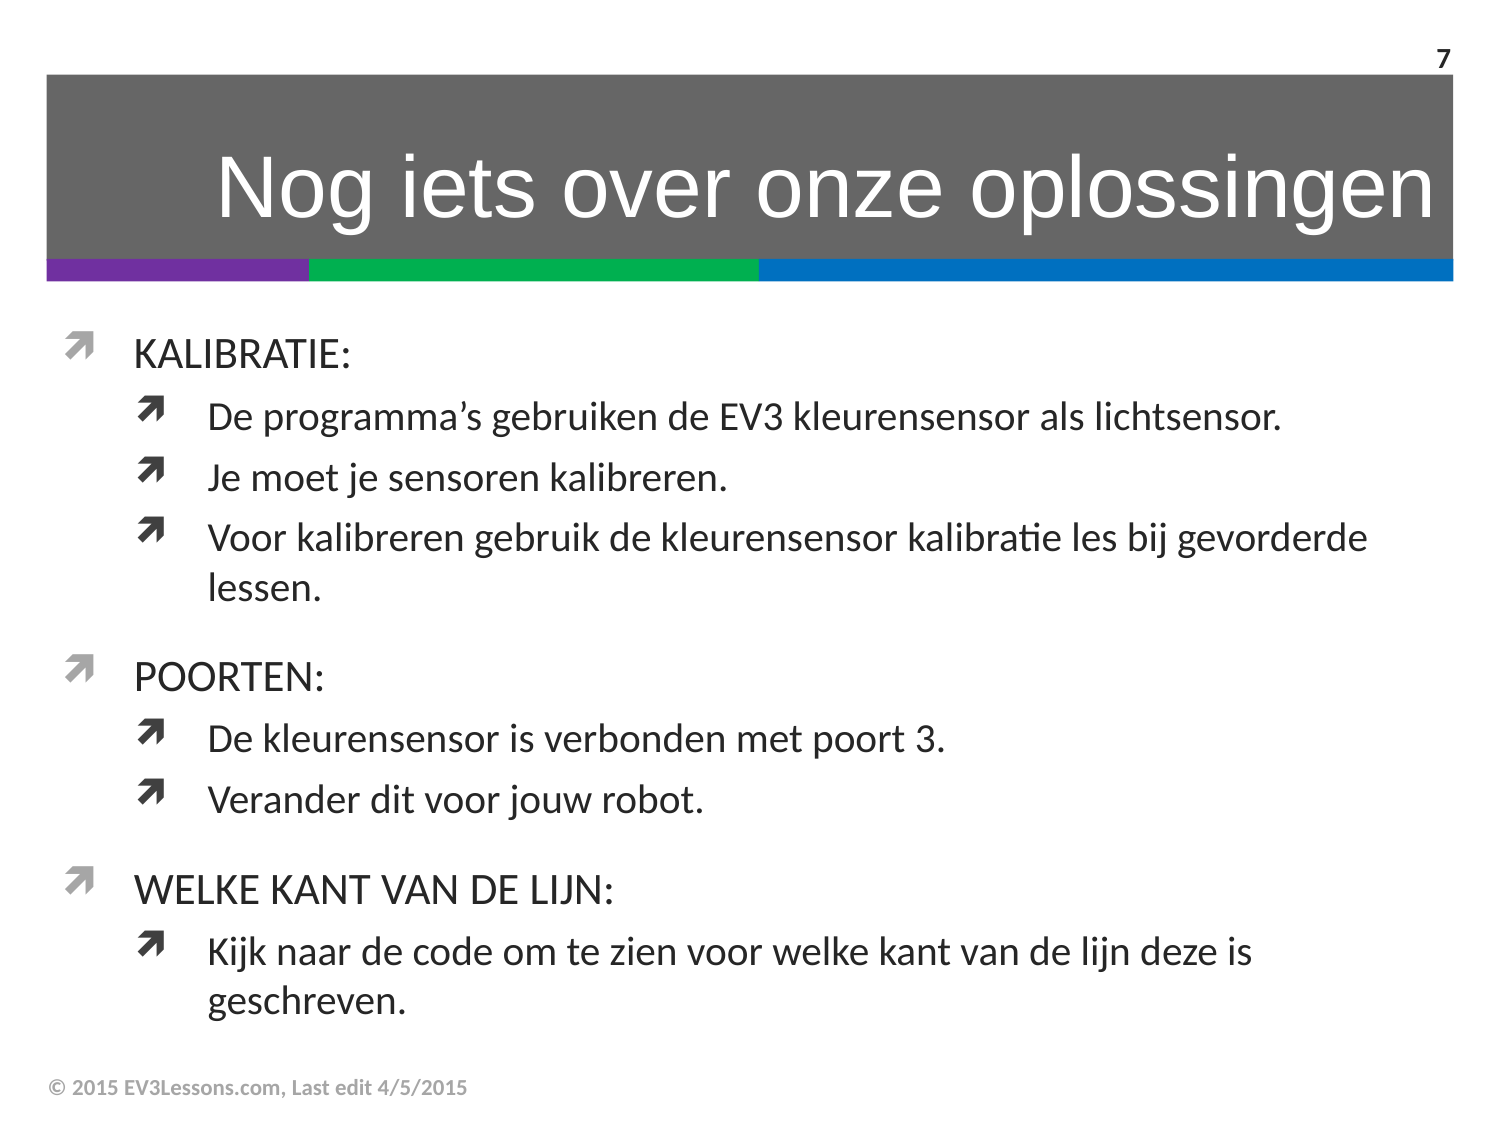

7
# Nog iets over onze oplossingen
KALIBRATIE:
De programma’s gebruiken de EV3 kleurensensor als lichtsensor.
Je moet je sensoren kalibreren.
Voor kalibreren gebruik de kleurensensor kalibratie les bij gevorderde lessen.
POORTEN:
De kleurensensor is verbonden met poort 3.
Verander dit voor jouw robot.
WELKE KANT VAN DE LIJN:
Kijk naar de code om te zien voor welke kant van de lijn deze is geschreven.
© 2015 EV3Lessons.com, Last edit 4/5/2015